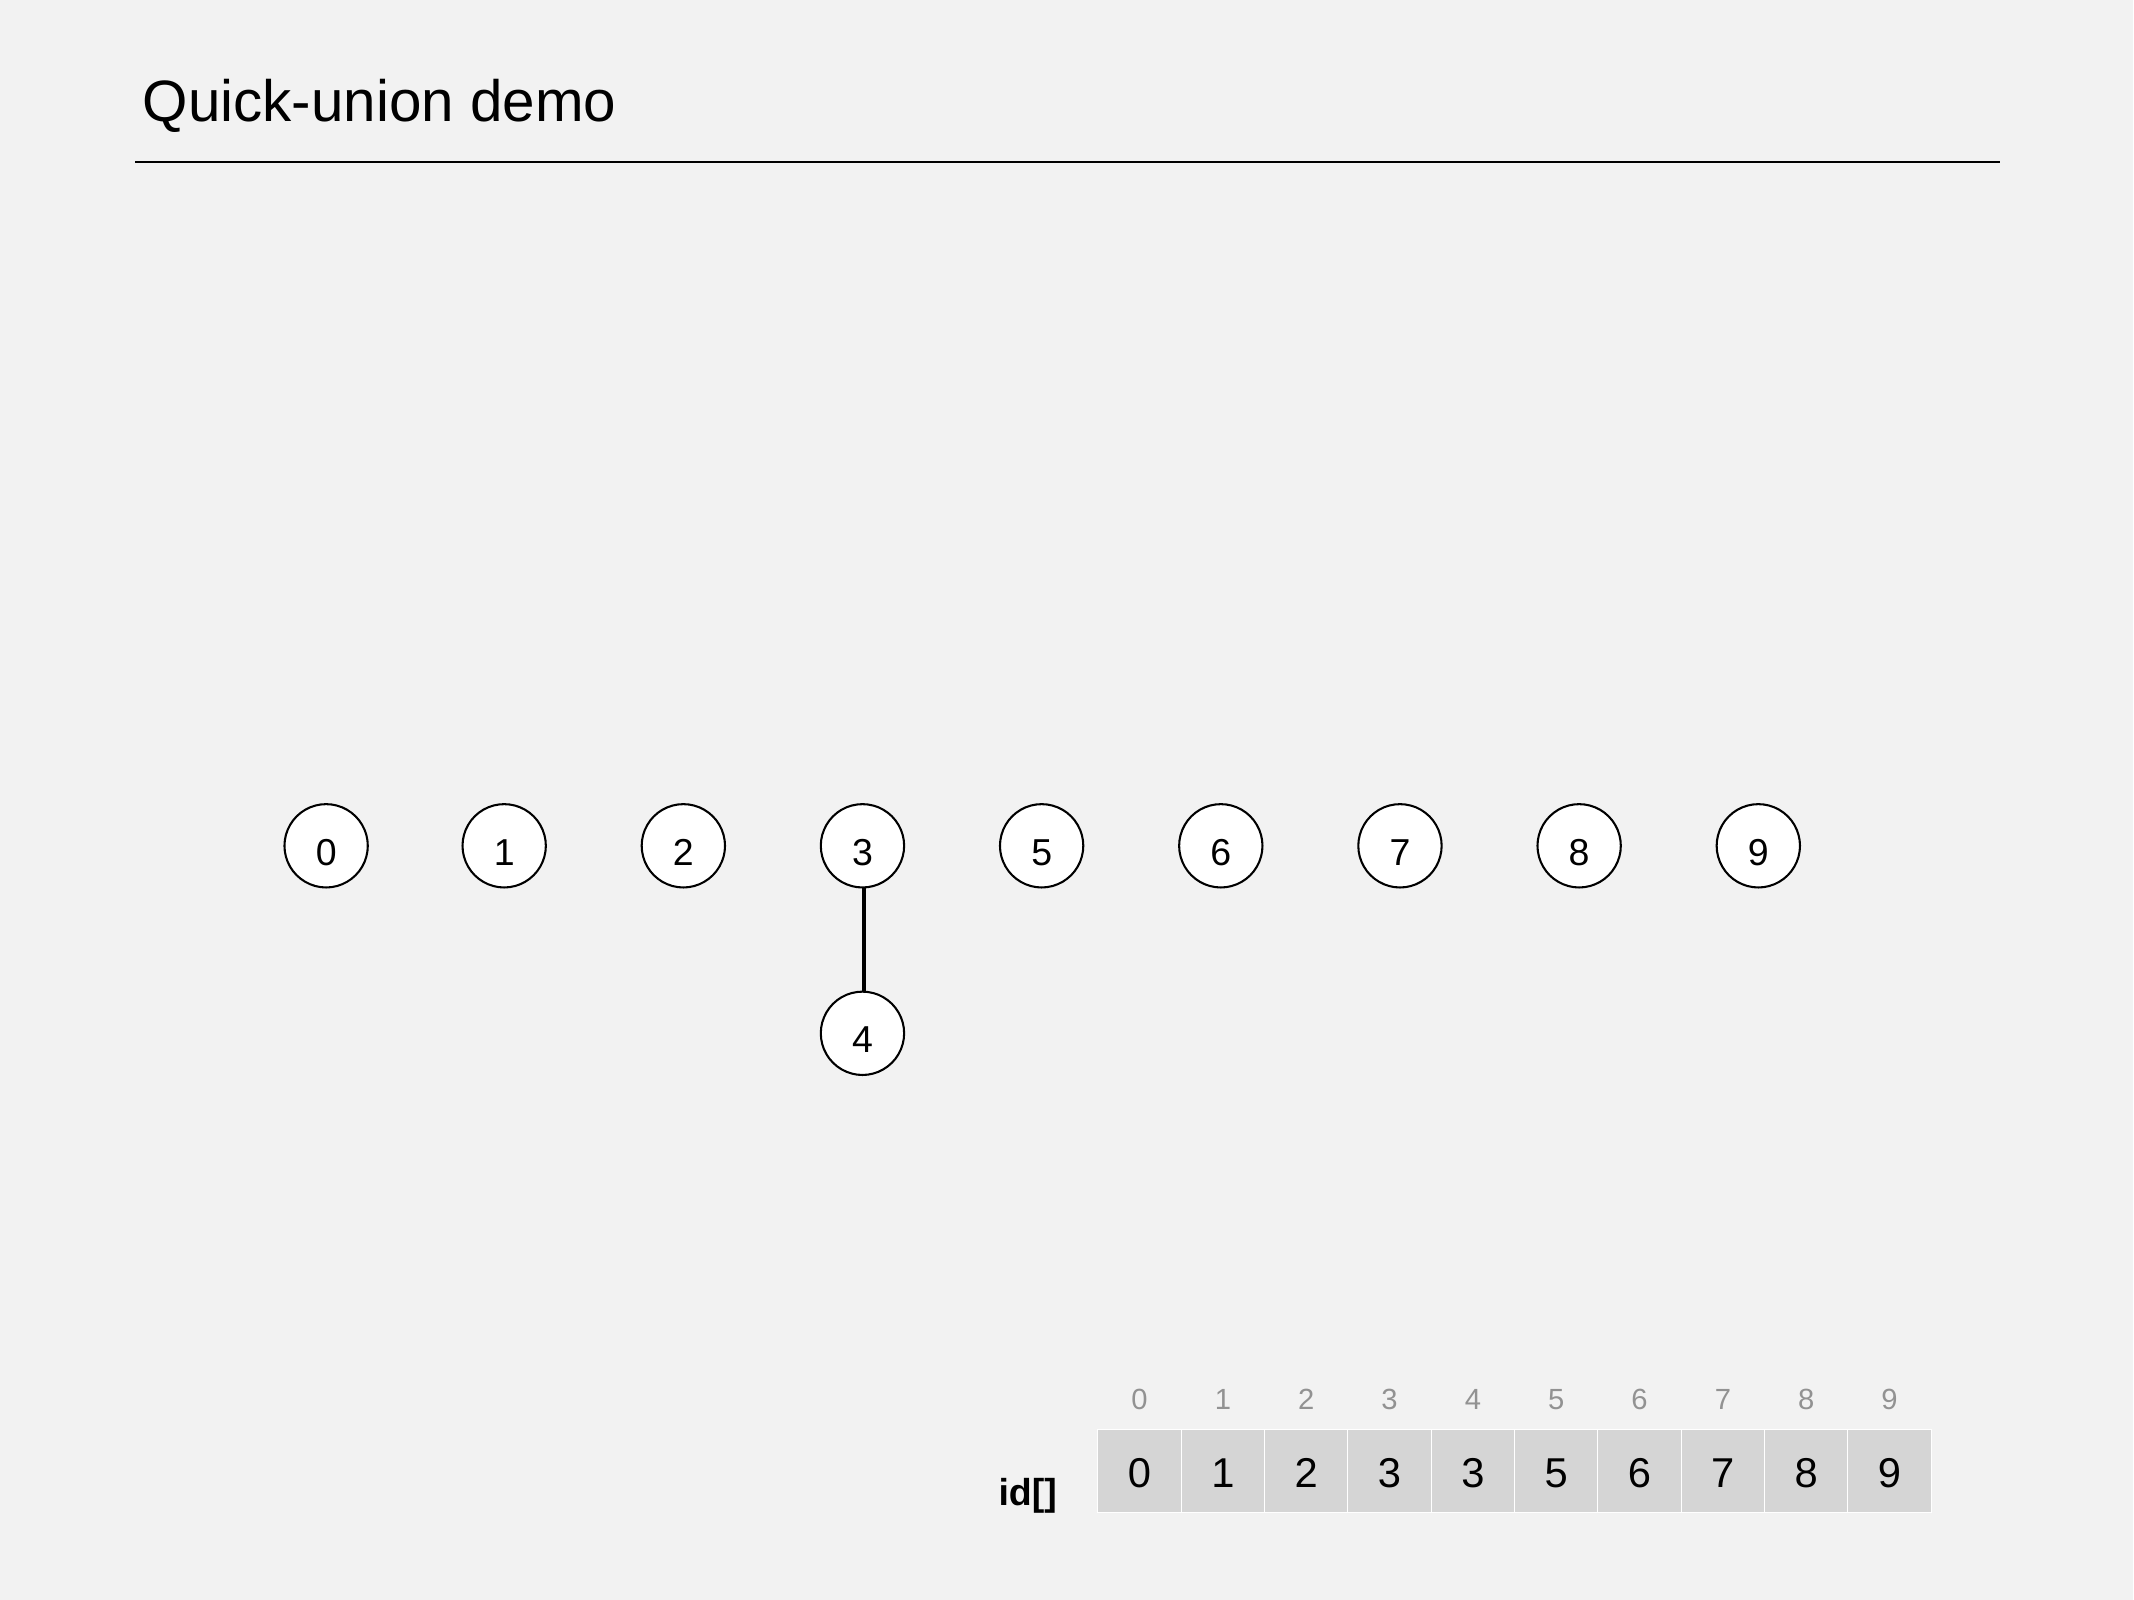

# Quick-union demo
0
1
2
3
5
6
7
8
9

4
0
1
2
3
4
5
6
7
8
9
0
1
2
3
3
5
6
7
8
9
id[]